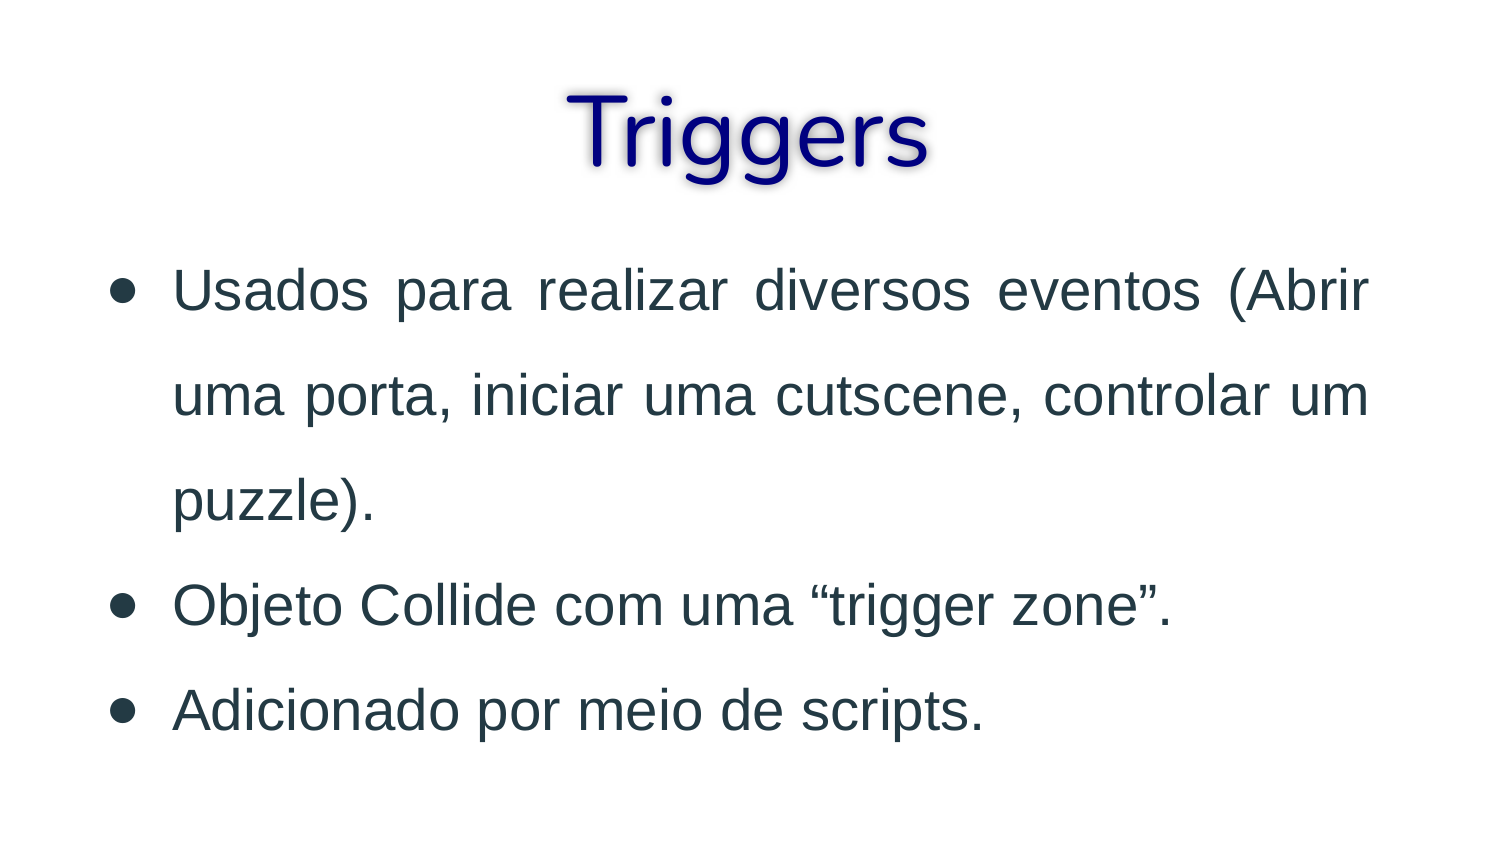

# Triggers
Usados para realizar diversos eventos (Abrir uma porta, iniciar uma cutscene, controlar um puzzle).
Objeto Collide com uma “trigger zone”.
Adicionado por meio de scripts.